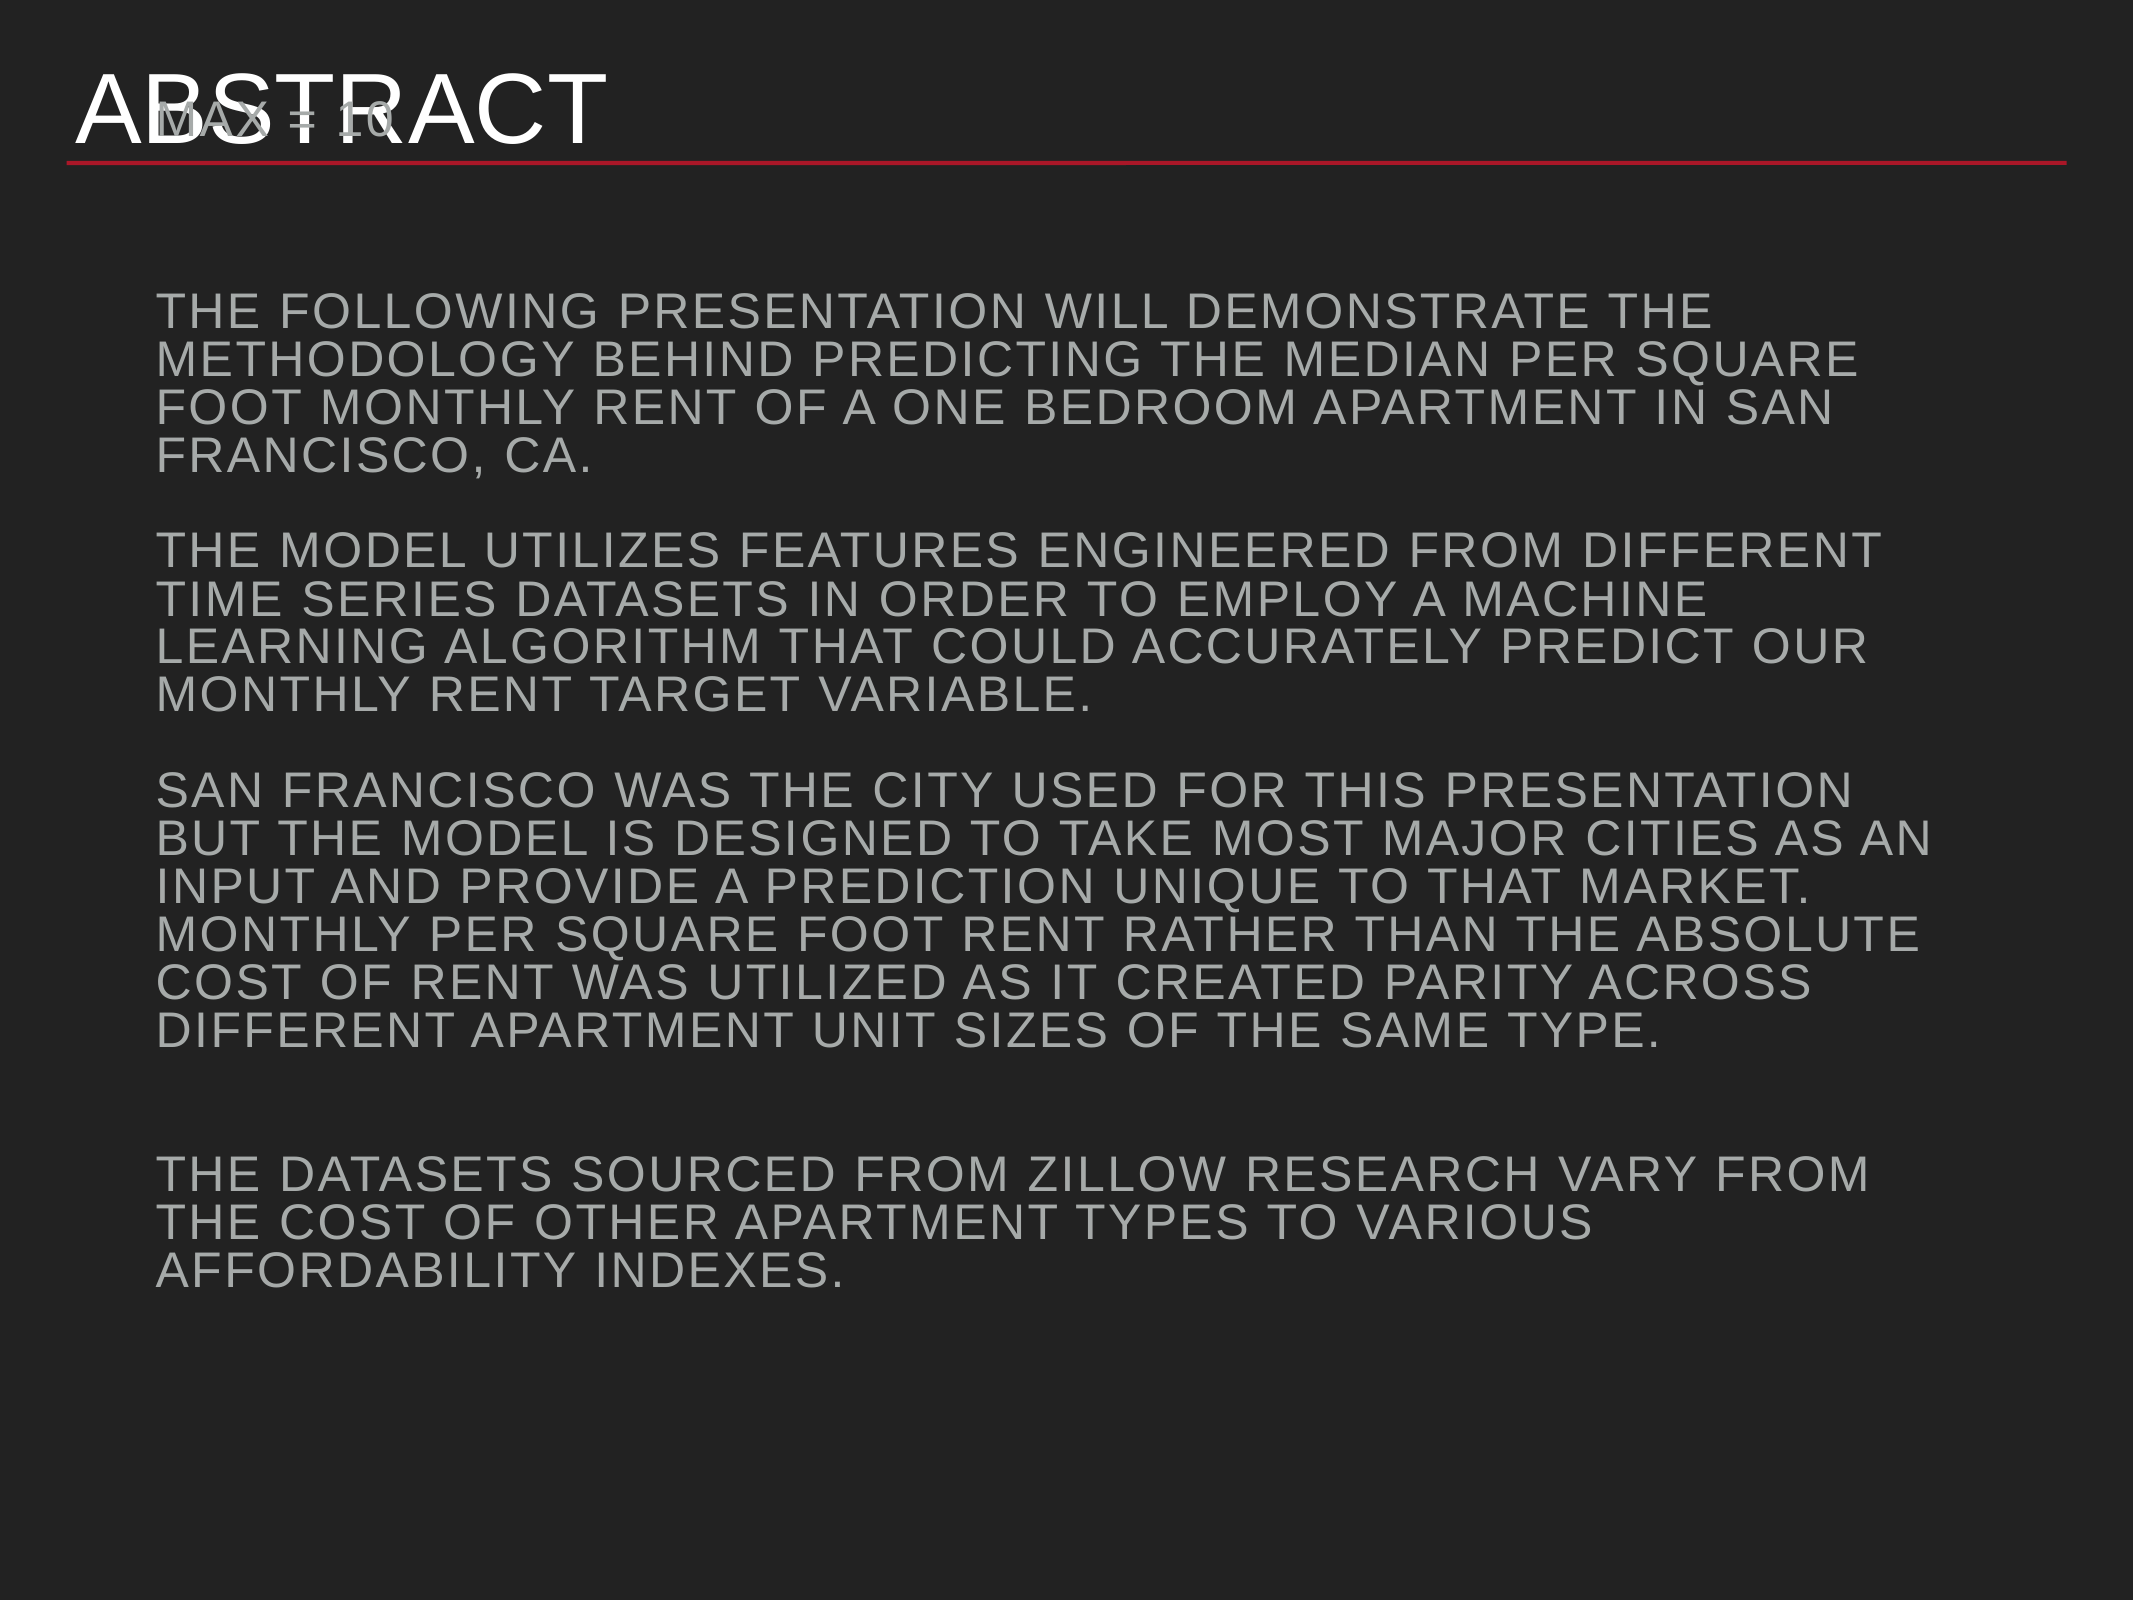

# Abstract
Max = 10

The following presentation will demonstrate the methodology behind predicting the median per square foot monthly rent of a one bedroom apartment in San Francisco, CA.

The model utilizes features engineered from different time series datasets in order to employ a machine learning algorithm that could accurately predict our monthly rent target variable.

San Francisco was the city used for this presentation but the model is designed to take most major cities as an input and provide a prediction unique to that market. Monthly Per square foot rent rather than the absolute cost of rent was utilized as it created parity across different apartment unit sizes of the same type.

The datasets sourced from Zillow research vary from the cost of other apartment types to various affordability indexes.